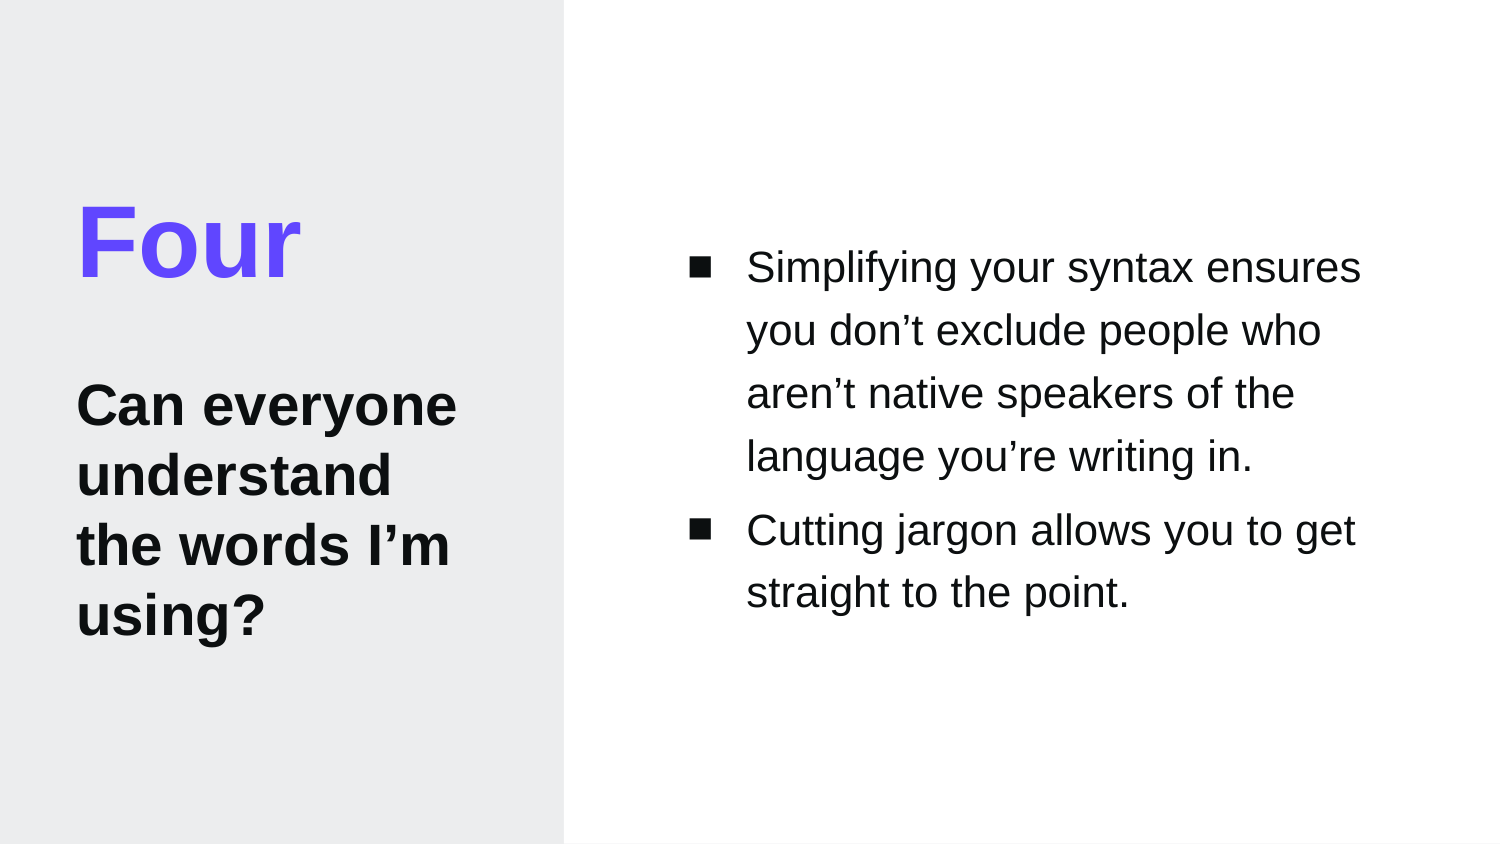

Simplifying your syntax ensures you don’t exclude people who aren’t native speakers of the language you’re writing in.
Cutting jargon allows you to get straight to the point.

# Four

Can everyone understand the words I’m using?